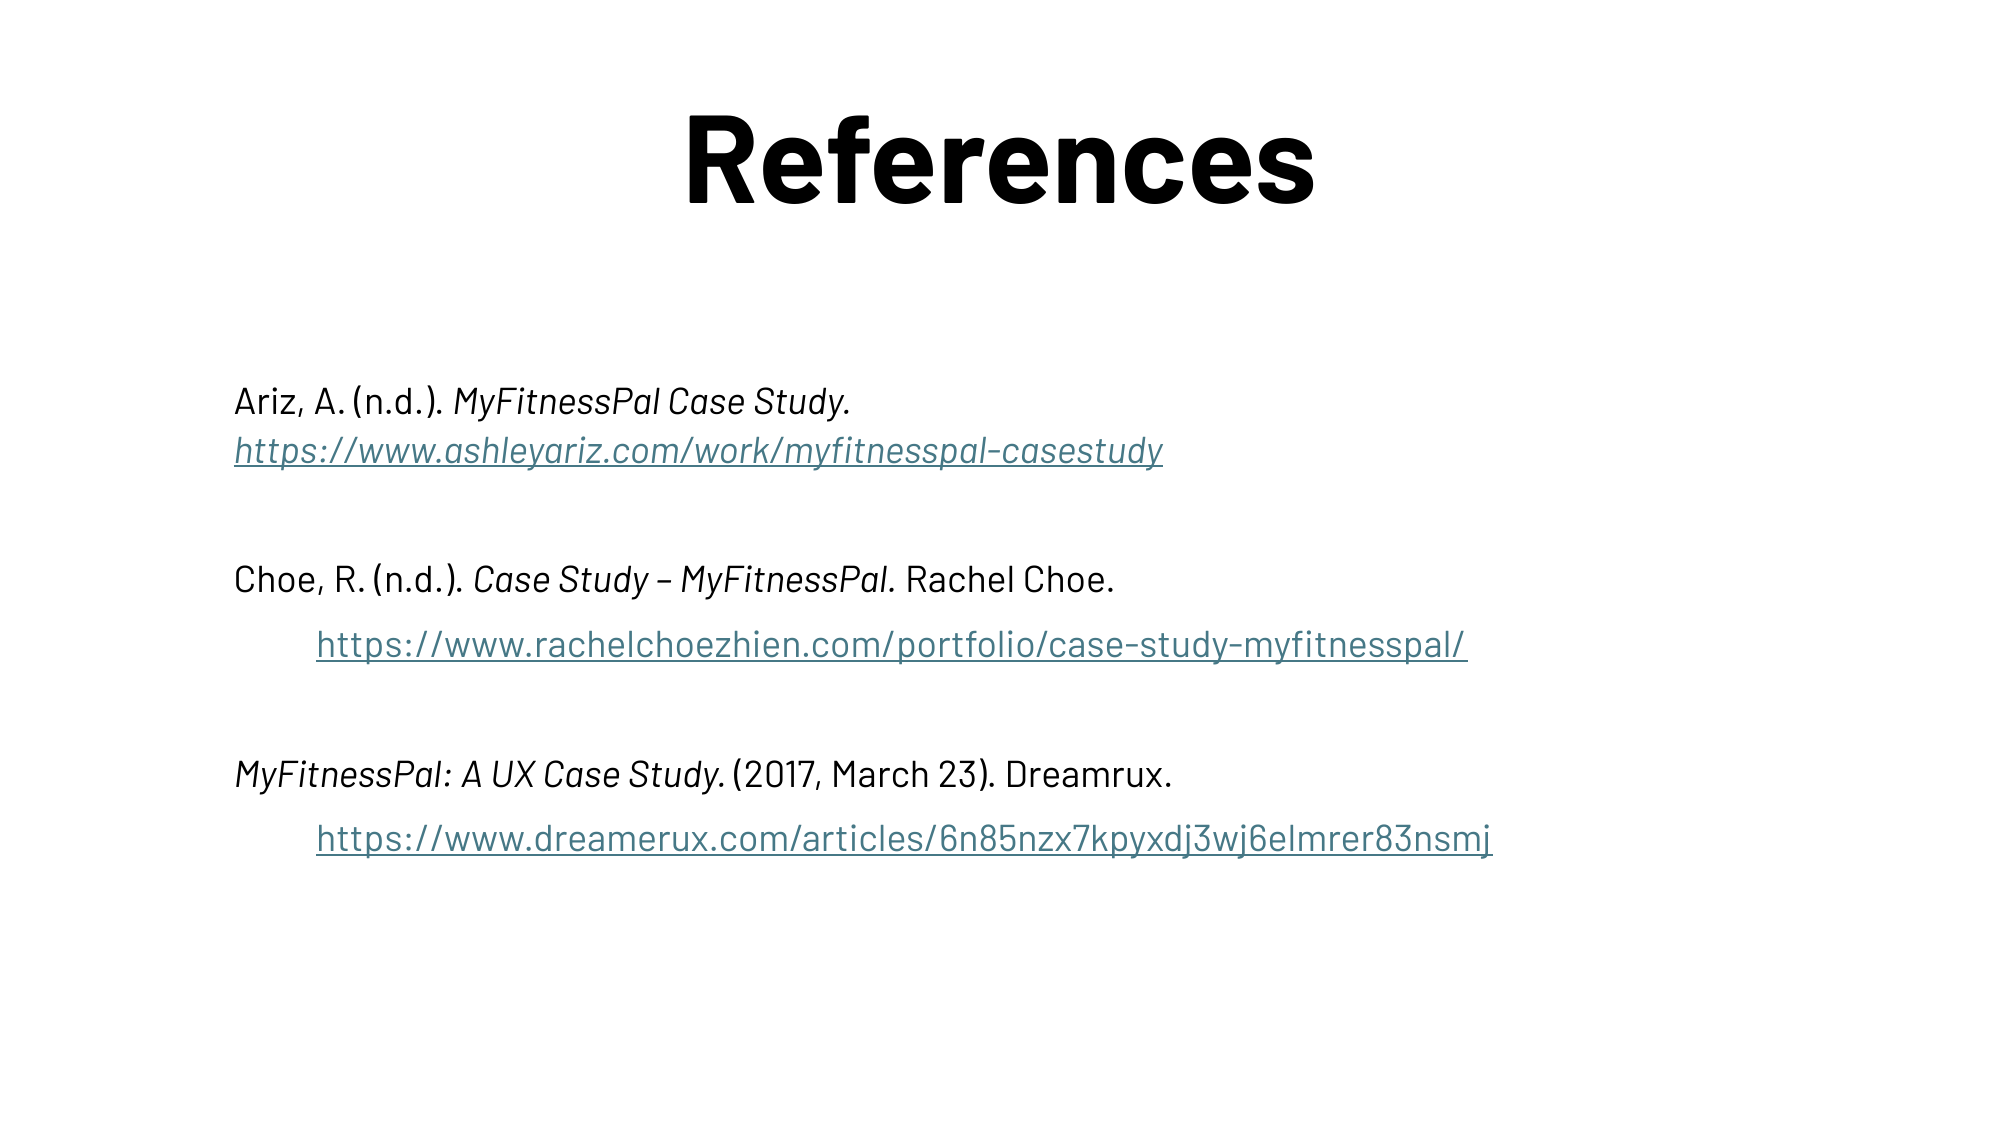

References

Ariz, A. (n.d.). MyFitnessPal Case Study. https://www.ashleyariz.com/work/myfitnesspal-casestudy

Choe, R. (n.d.). Case Study – MyFitnessPal. Rachel Choe.
 https://www.rachelchoezhien.com/portfolio/case-study-myfitnesspal/

MyFitnessPal: A UX Case Study. (2017, March 23). Dreamrux.
 https://www.dreamerux.com/articles/6n85nzx7kpyxdj3wj6elmrer83nsmj